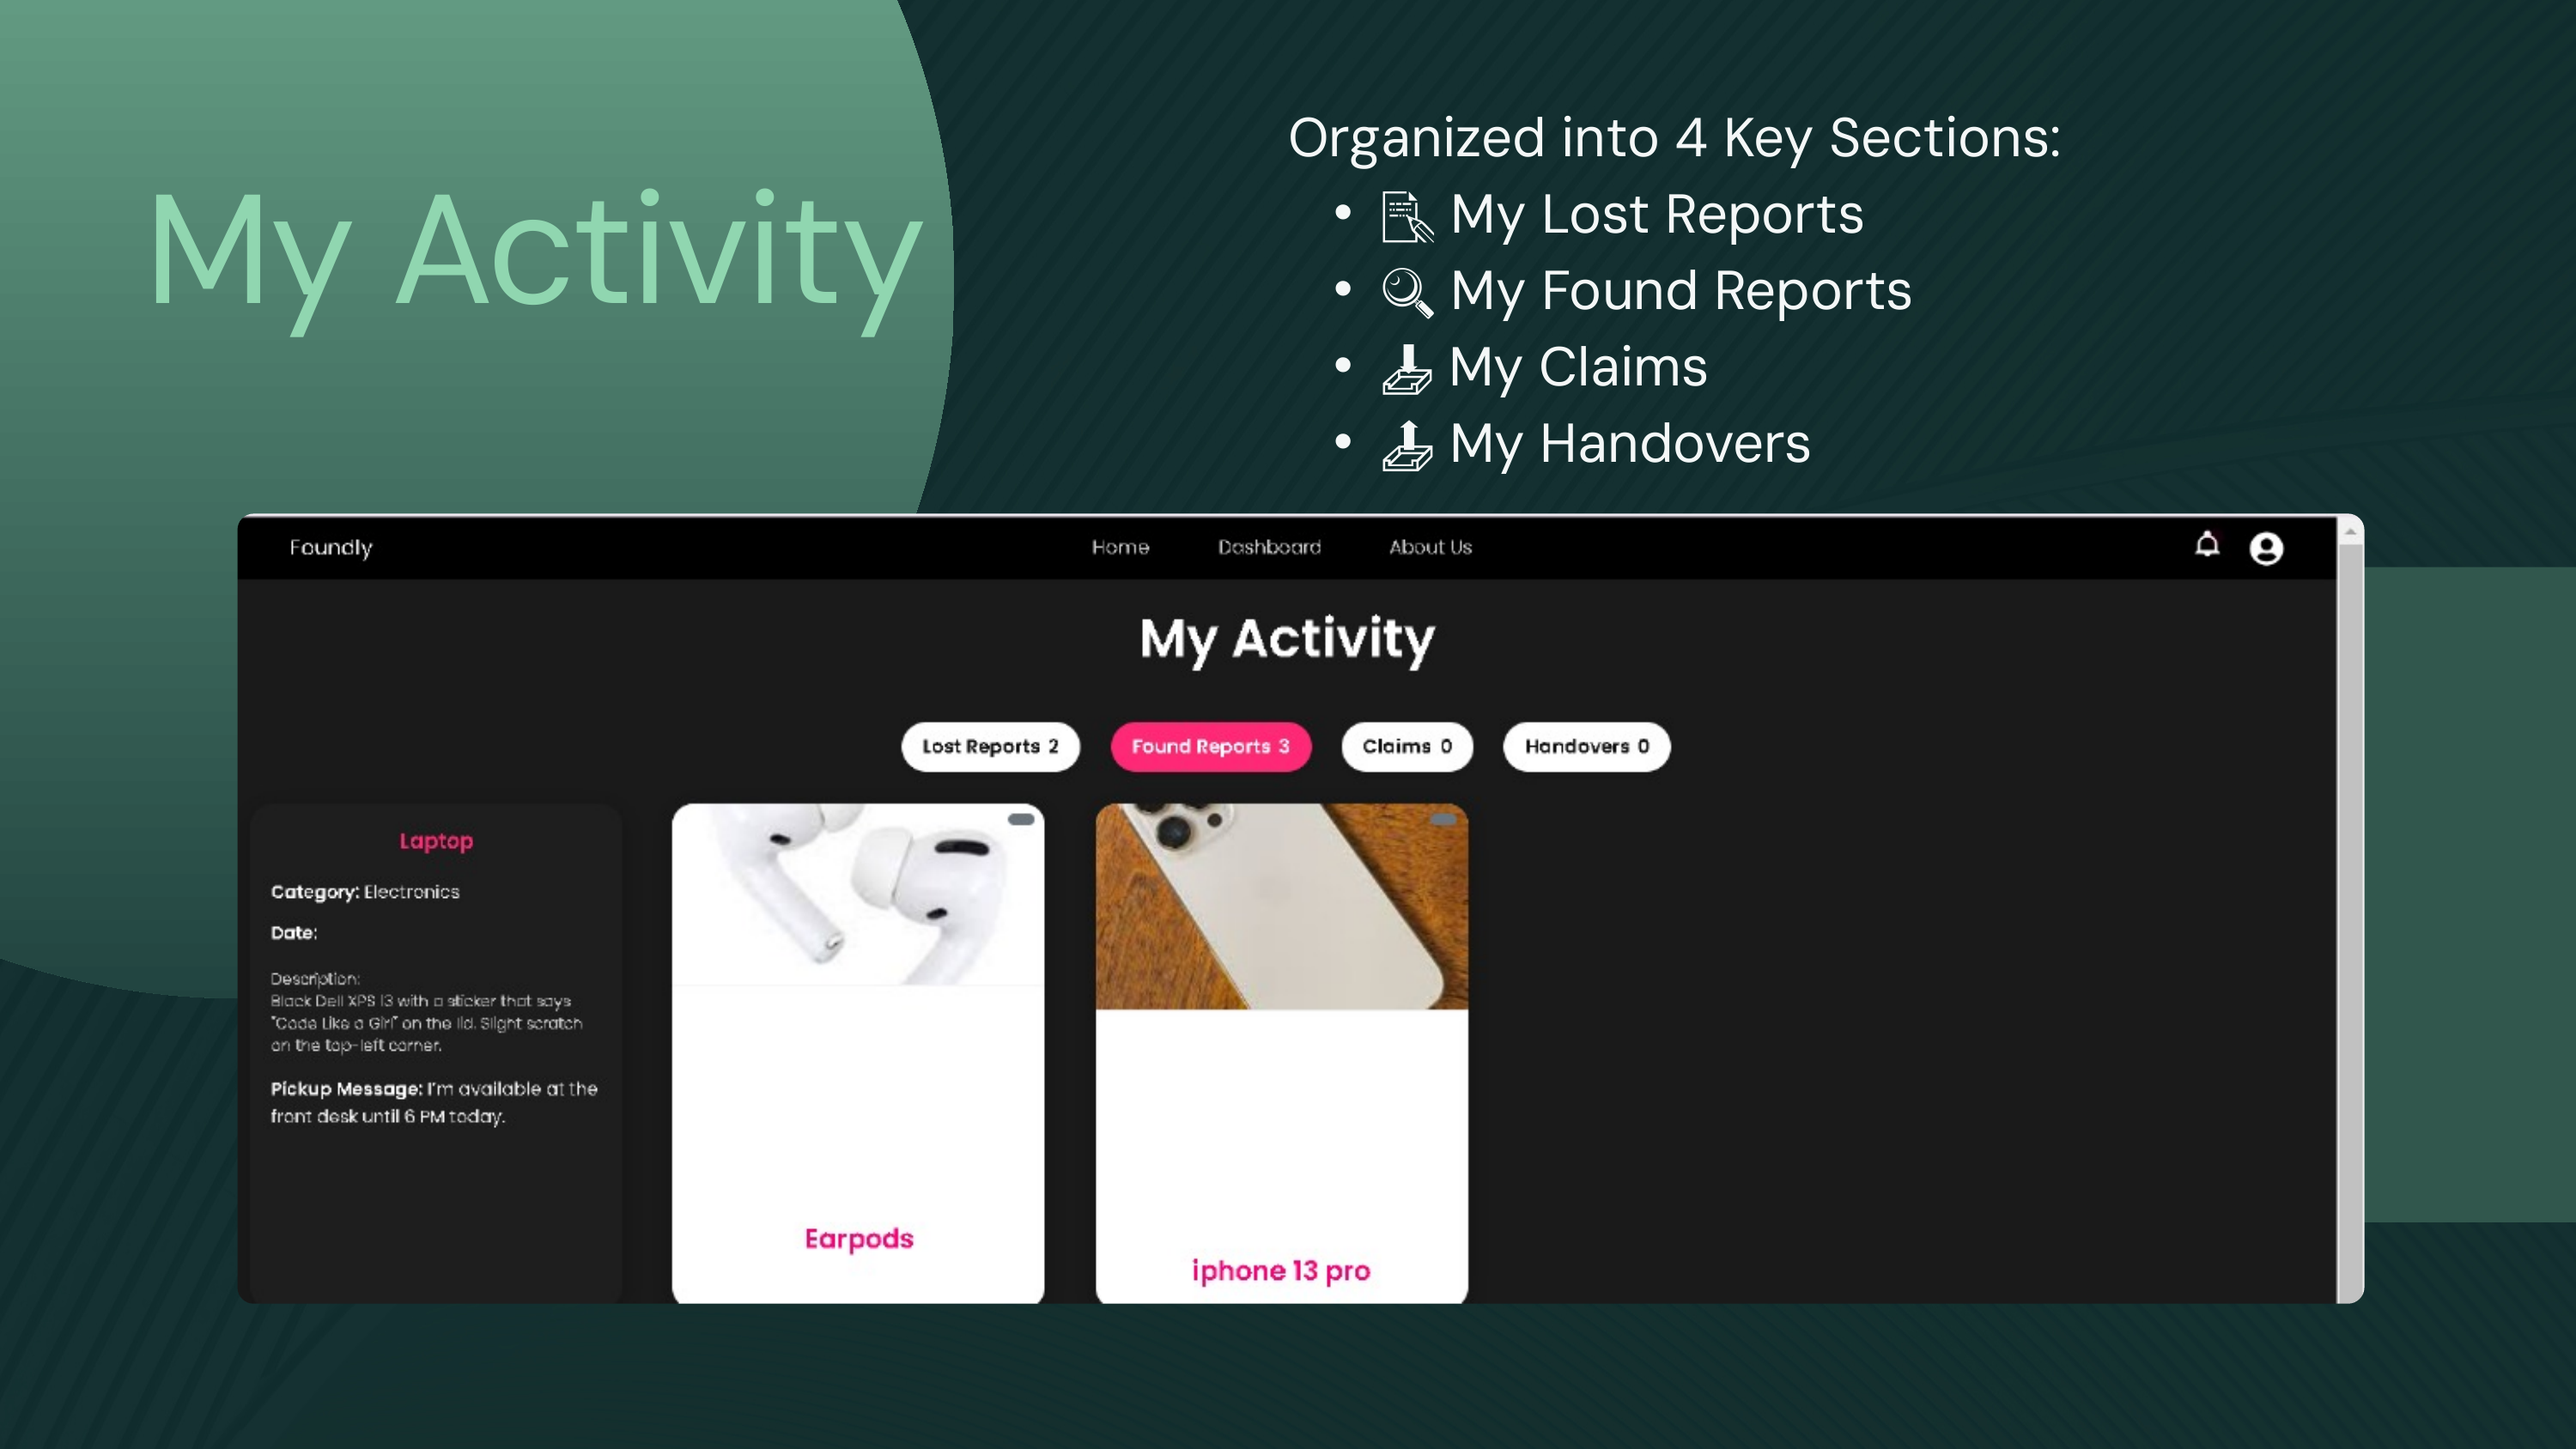

Organized into 4 Key Sections:
📝 My Lost Reports
🔍 My Found Reports
📥 My Claims
📤 My Handovers
My Activity